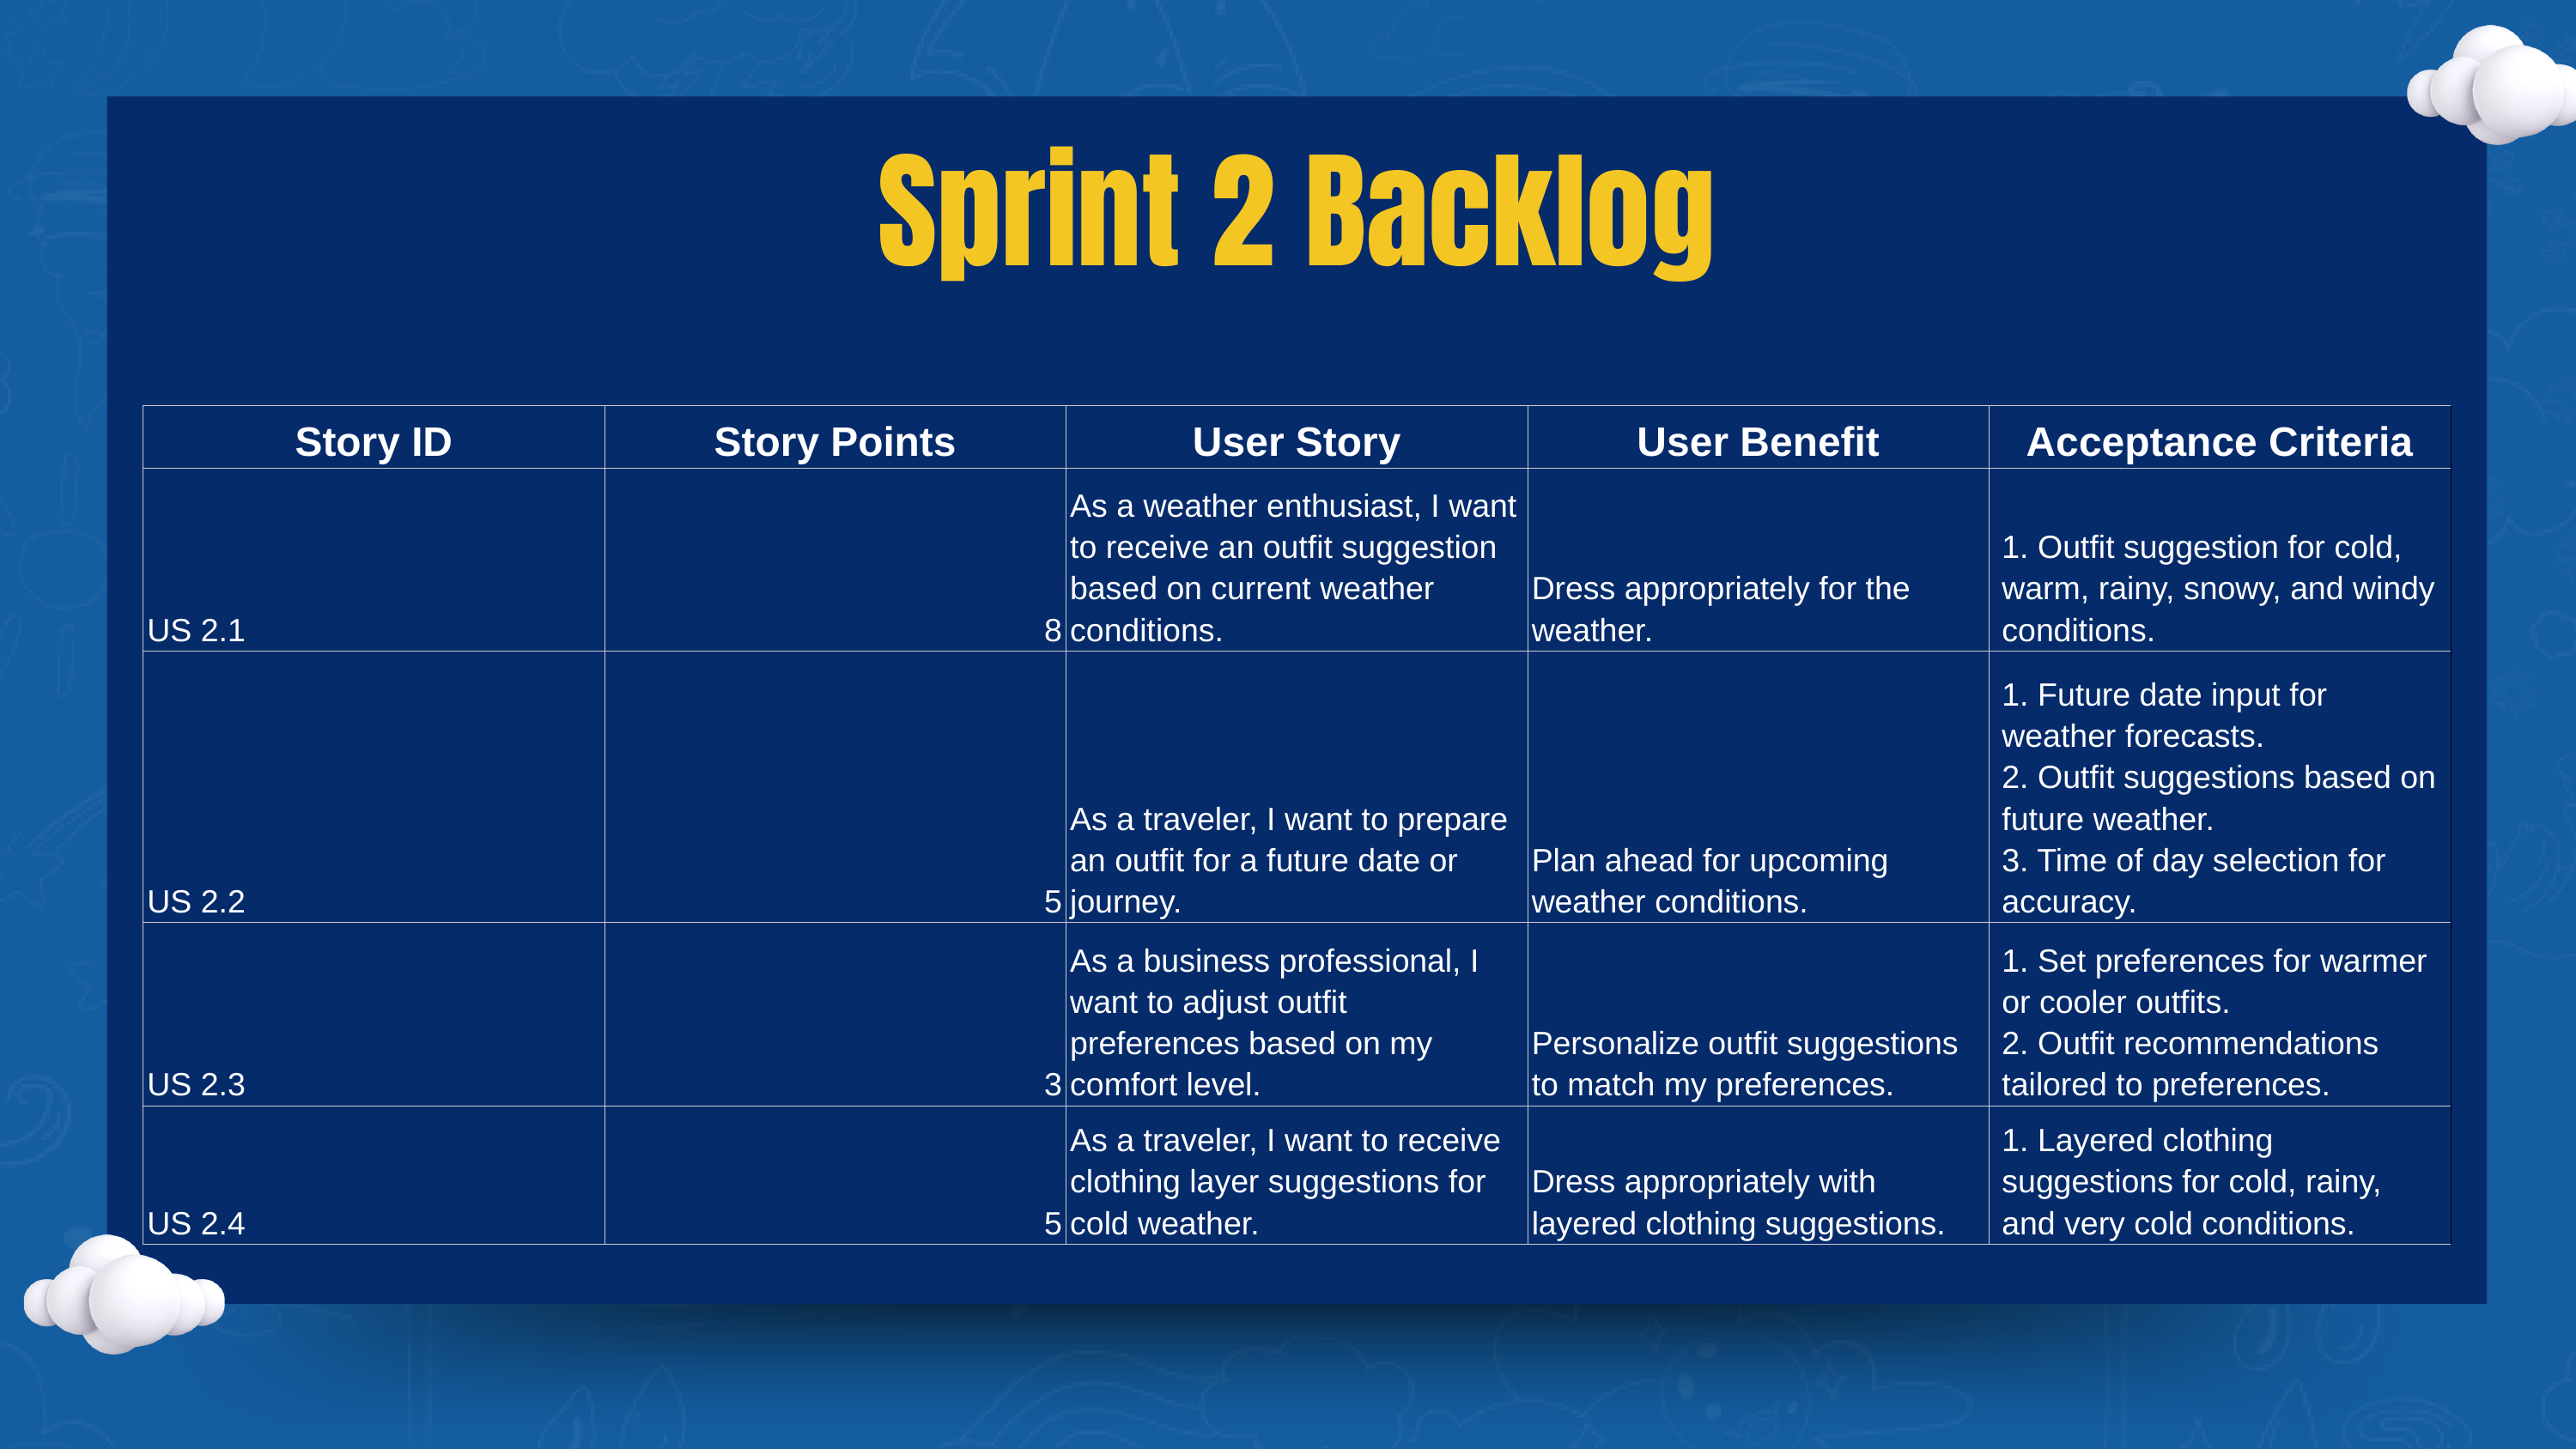

Sprint 2 Backlog
| Story ID | Story Points | User Story | User Benefit | Acceptance Criteria |
| --- | --- | --- | --- | --- |
| US 2.1 | 8 | As a weather enthusiast, I want to receive an outfit suggestion based on current weather conditions. | Dress appropriately for the weather. | 1. Outfit suggestion for cold, warm, rainy, snowy, and windy conditions. |
| US 2.2 | 5 | As a traveler, I want to prepare an outfit for a future date or journey. | Plan ahead for upcoming weather conditions. | 1. Future date input for weather forecasts. 2. Outfit suggestions based on future weather. 3. Time of day selection for accuracy. |
| US 2.3 | 3 | As a business professional, I want to adjust outfit preferences based on my comfort level. | Personalize outfit suggestions to match my preferences. | 1. Set preferences for warmer or cooler outfits. 2. Outfit recommendations tailored to preferences. |
| US 2.4 | 5 | As a traveler, I want to receive clothing layer suggestions for cold weather. | Dress appropriately with layered clothing suggestions. | 1. Layered clothing suggestions for cold, rainy, and very cold conditions. |